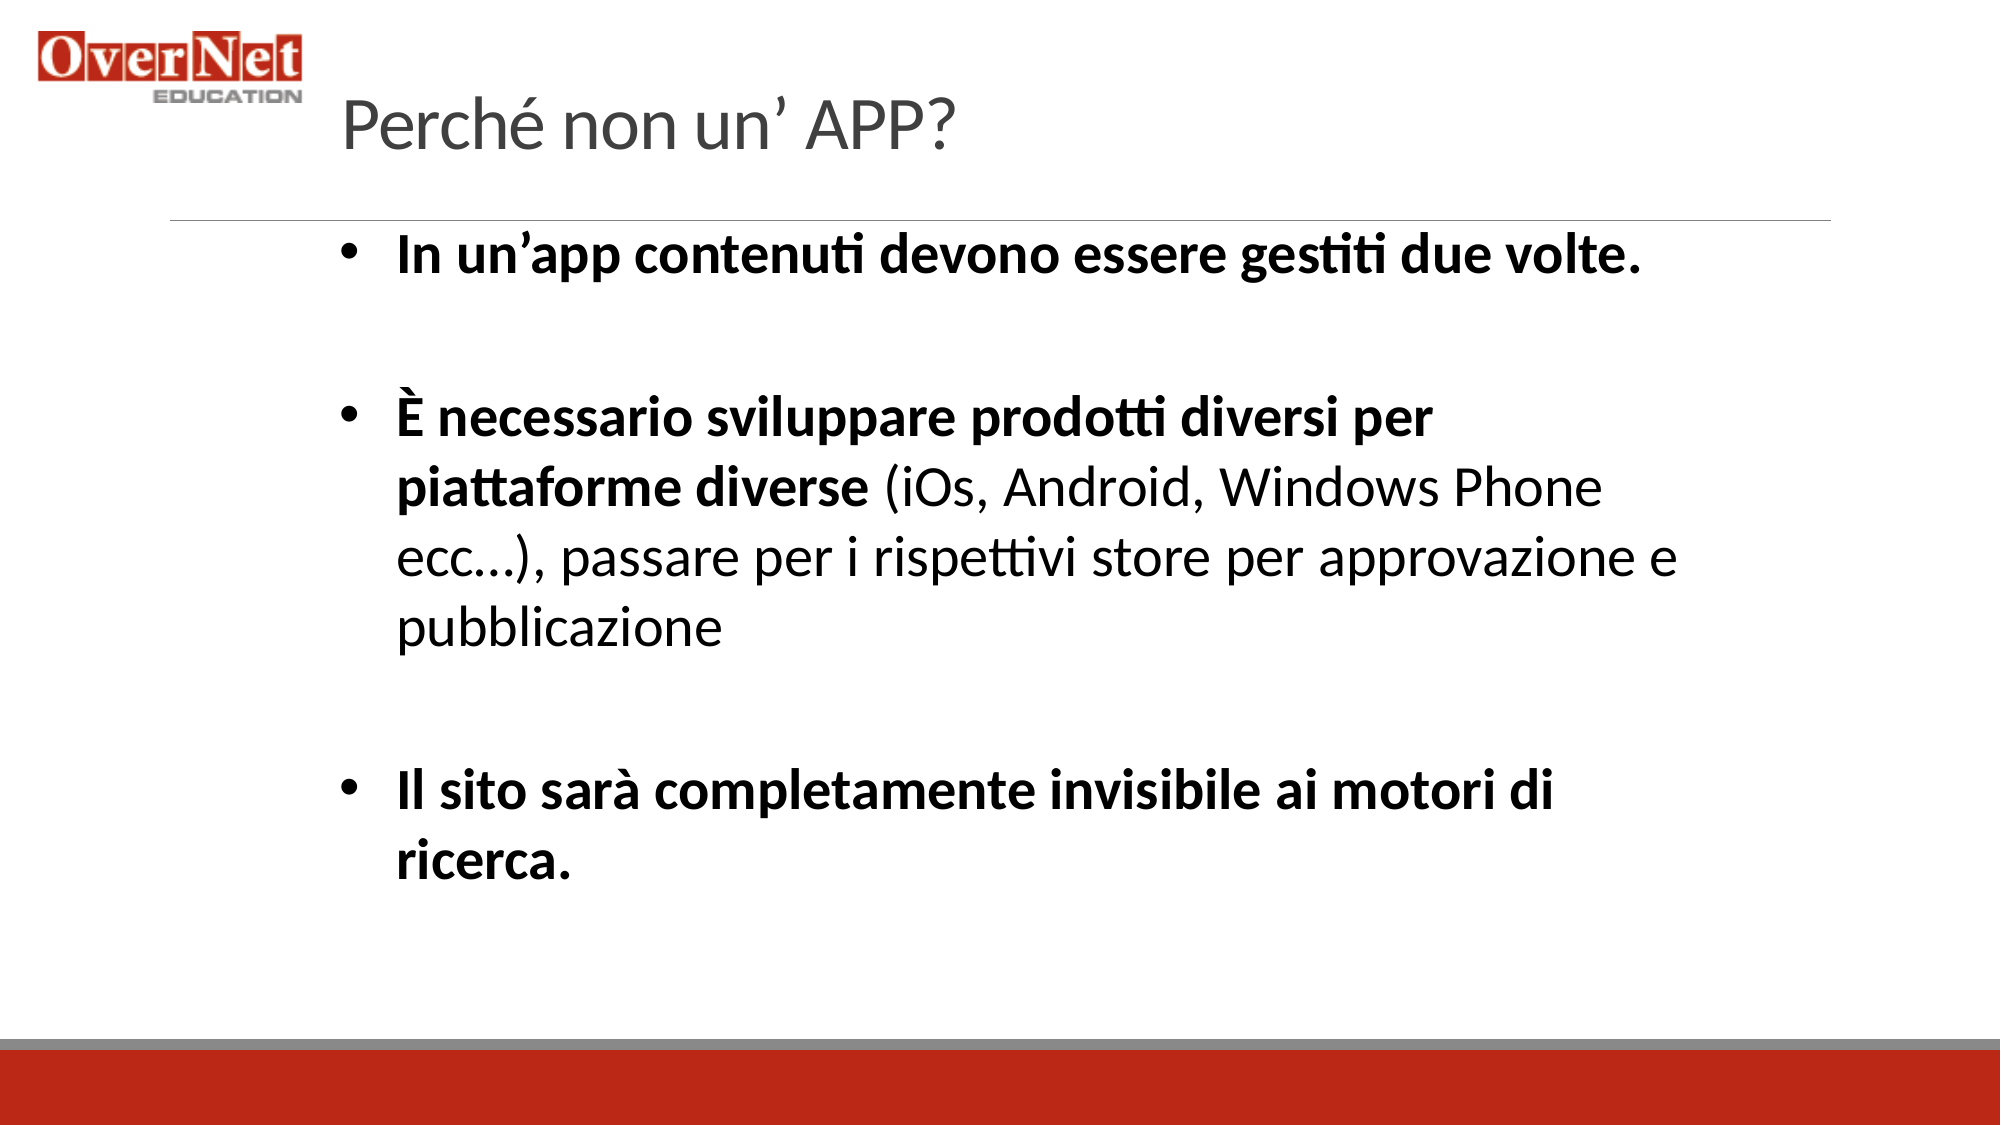

# Perché non un’ APP?
In un’app contenuti devono essere gestiti due volte.

È necessario sviluppare prodotti diversi per piattaforme diverse (iOs, Android, Windows Phone ecc…), passare per i rispettivi store per approvazione e pubblicazione

Il sito sarà completamente invisibile ai motori di ricerca.